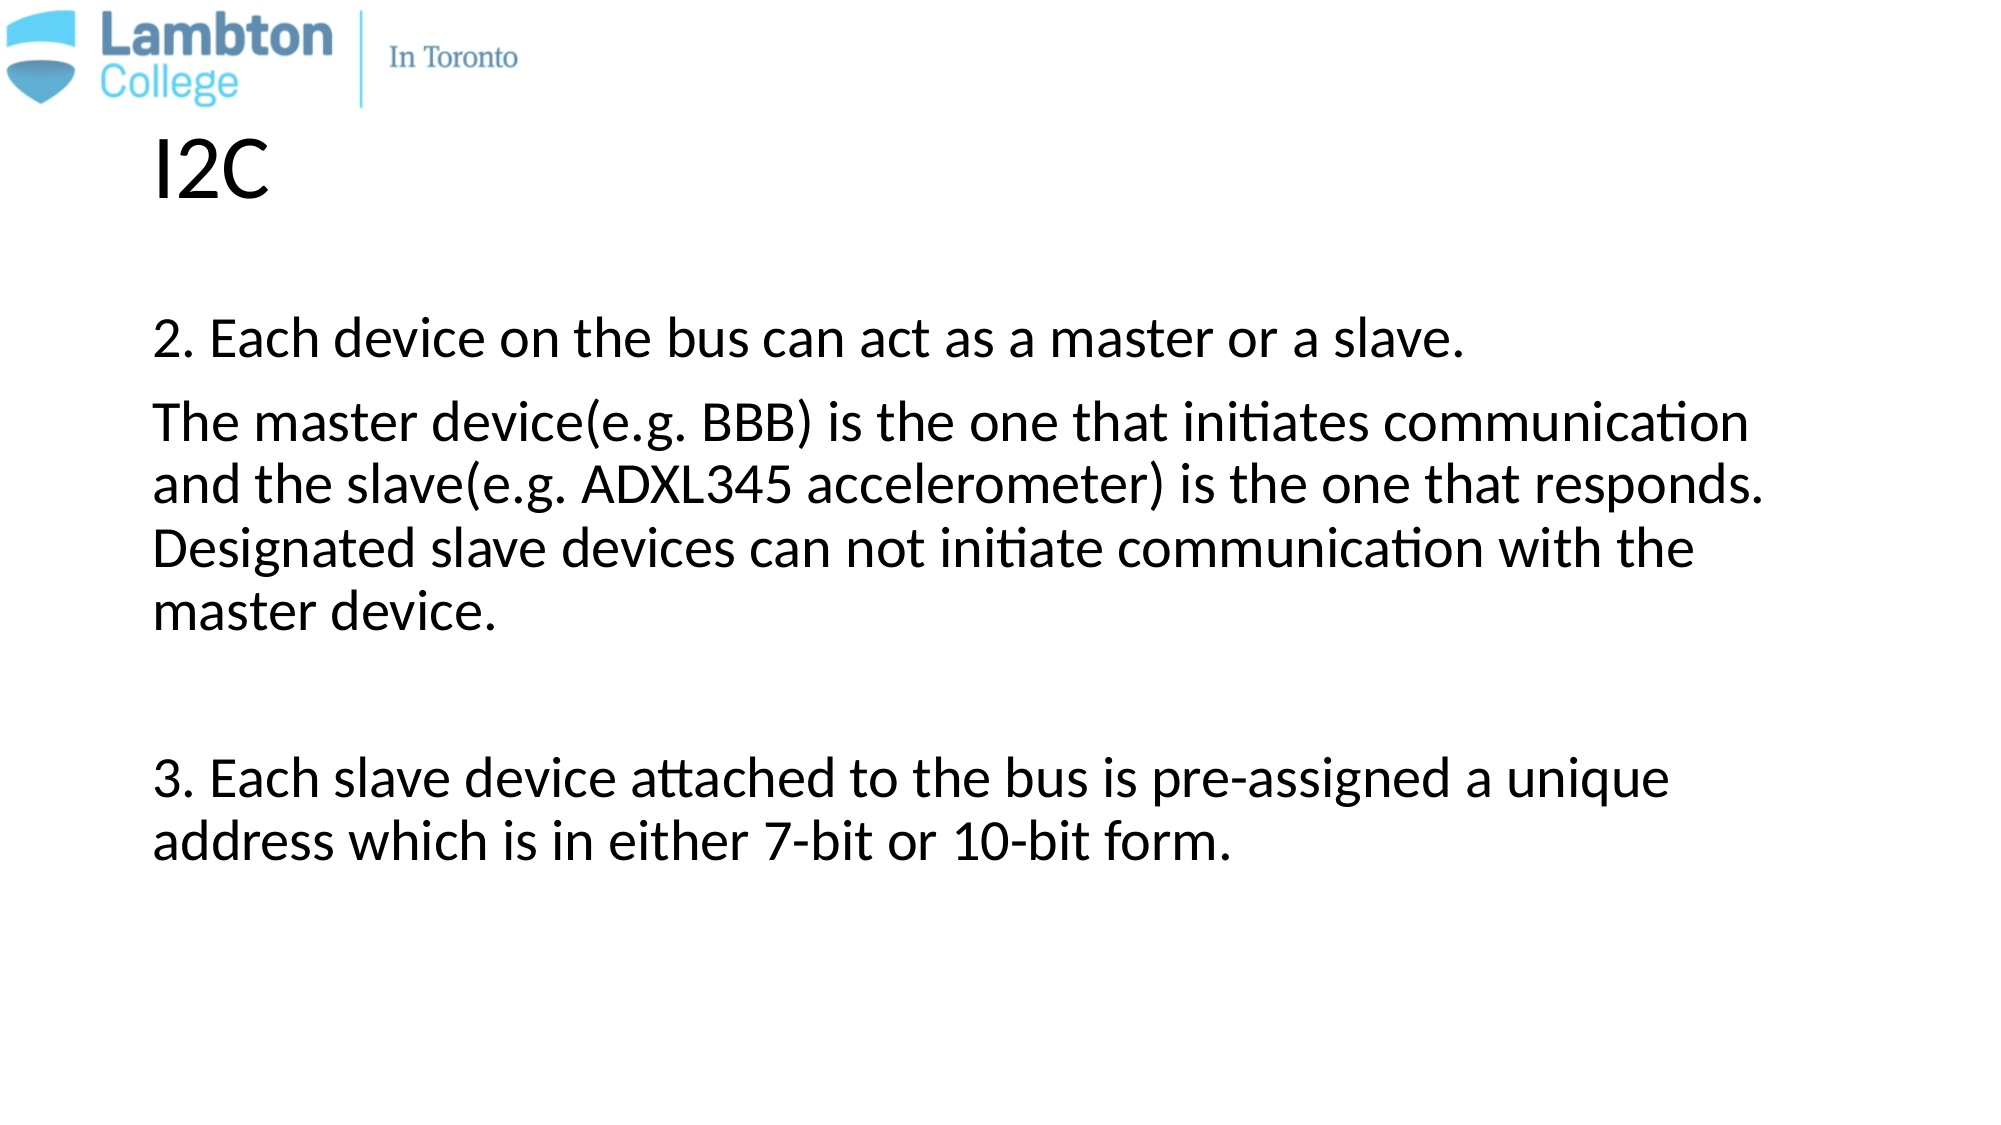

# I2C
2. Each device on the bus can act as a master or a slave.
The master device(e.g. BBB) is the one that initiates communication and the slave(e.g. ADXL345 accelerometer) is the one that responds. Designated slave devices can not initiate communication with the master device.

3. Each slave device attached to the bus is pre-assigned a unique address which is in either 7-bit or 10-bit form.